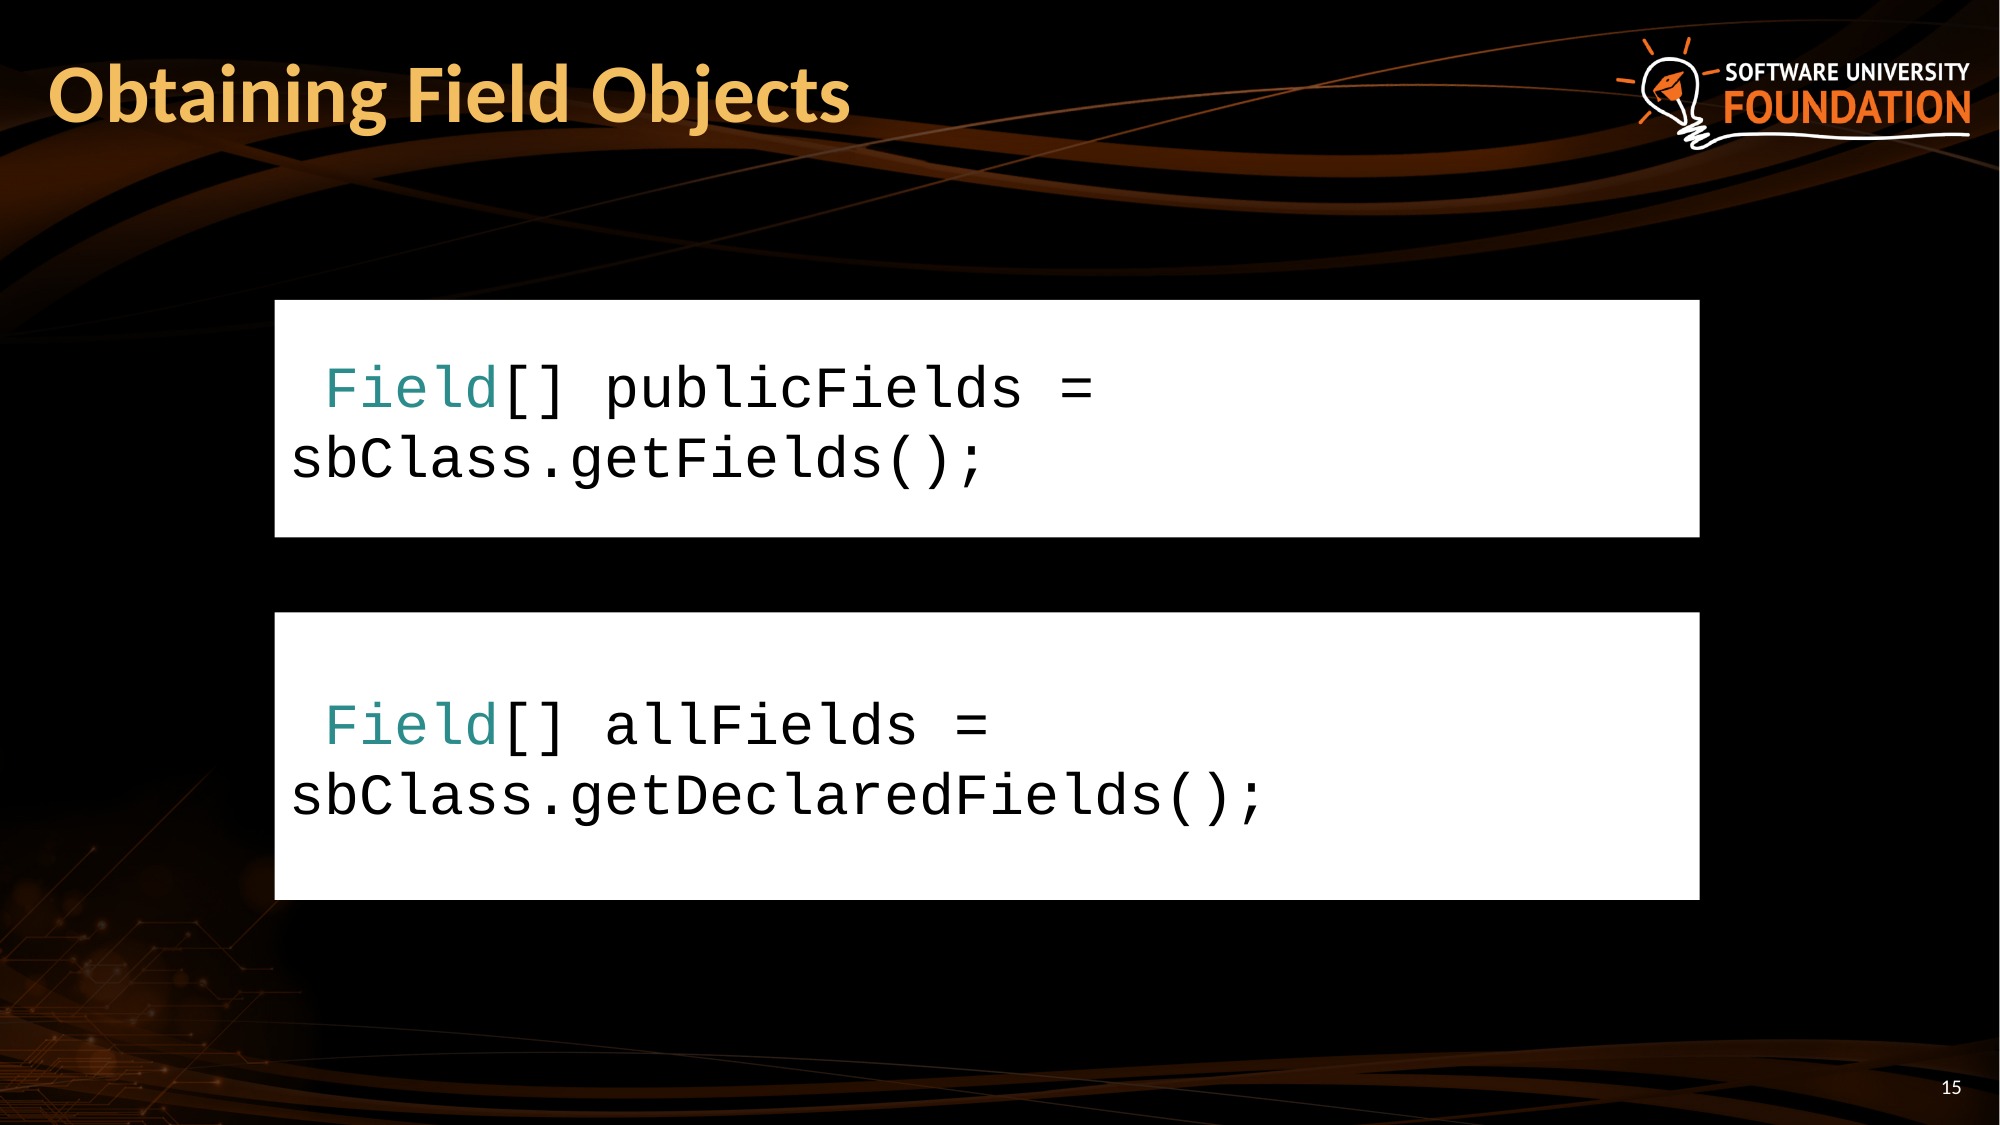

# Obtaining Field Objects
 Field[] publicFields = 	 	sbClass.getFields();
 Field[] allFields = 	 	sbClass.getDeclaredFields();
15